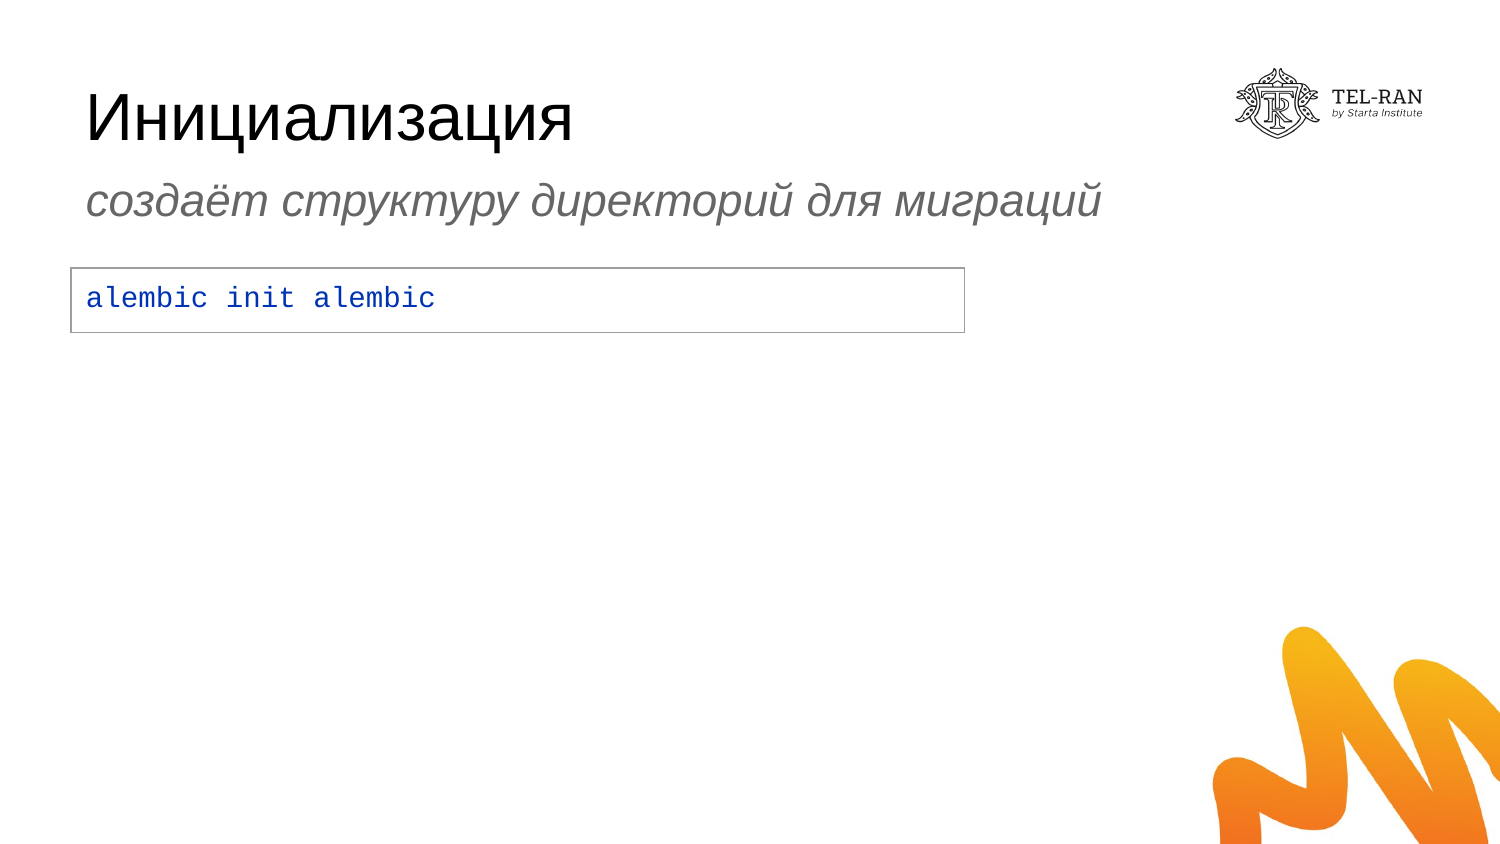

# Инициализация
создаёт структуру директорий для миграций
| alembic init alembic |
| --- |